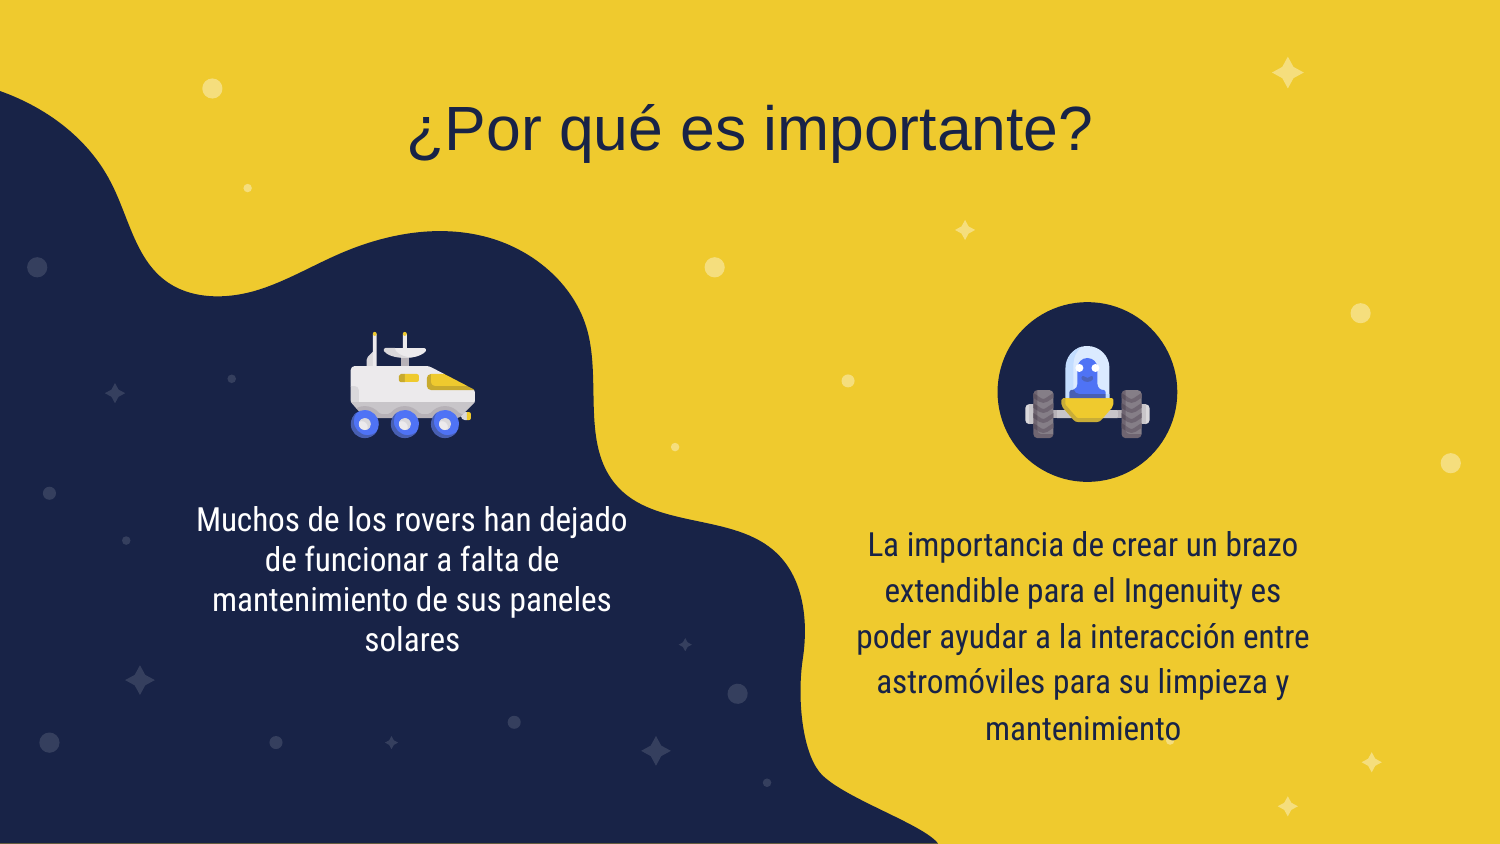

¿Por qué es importante?

Muchos de los rovers han dejado de funcionar a falta de mantenimiento de sus paneles solares
La importancia de crear un brazo extendible para el Ingenuity es poder ayudar a la interacción entre astromóviles para su limpieza y mantenimiento